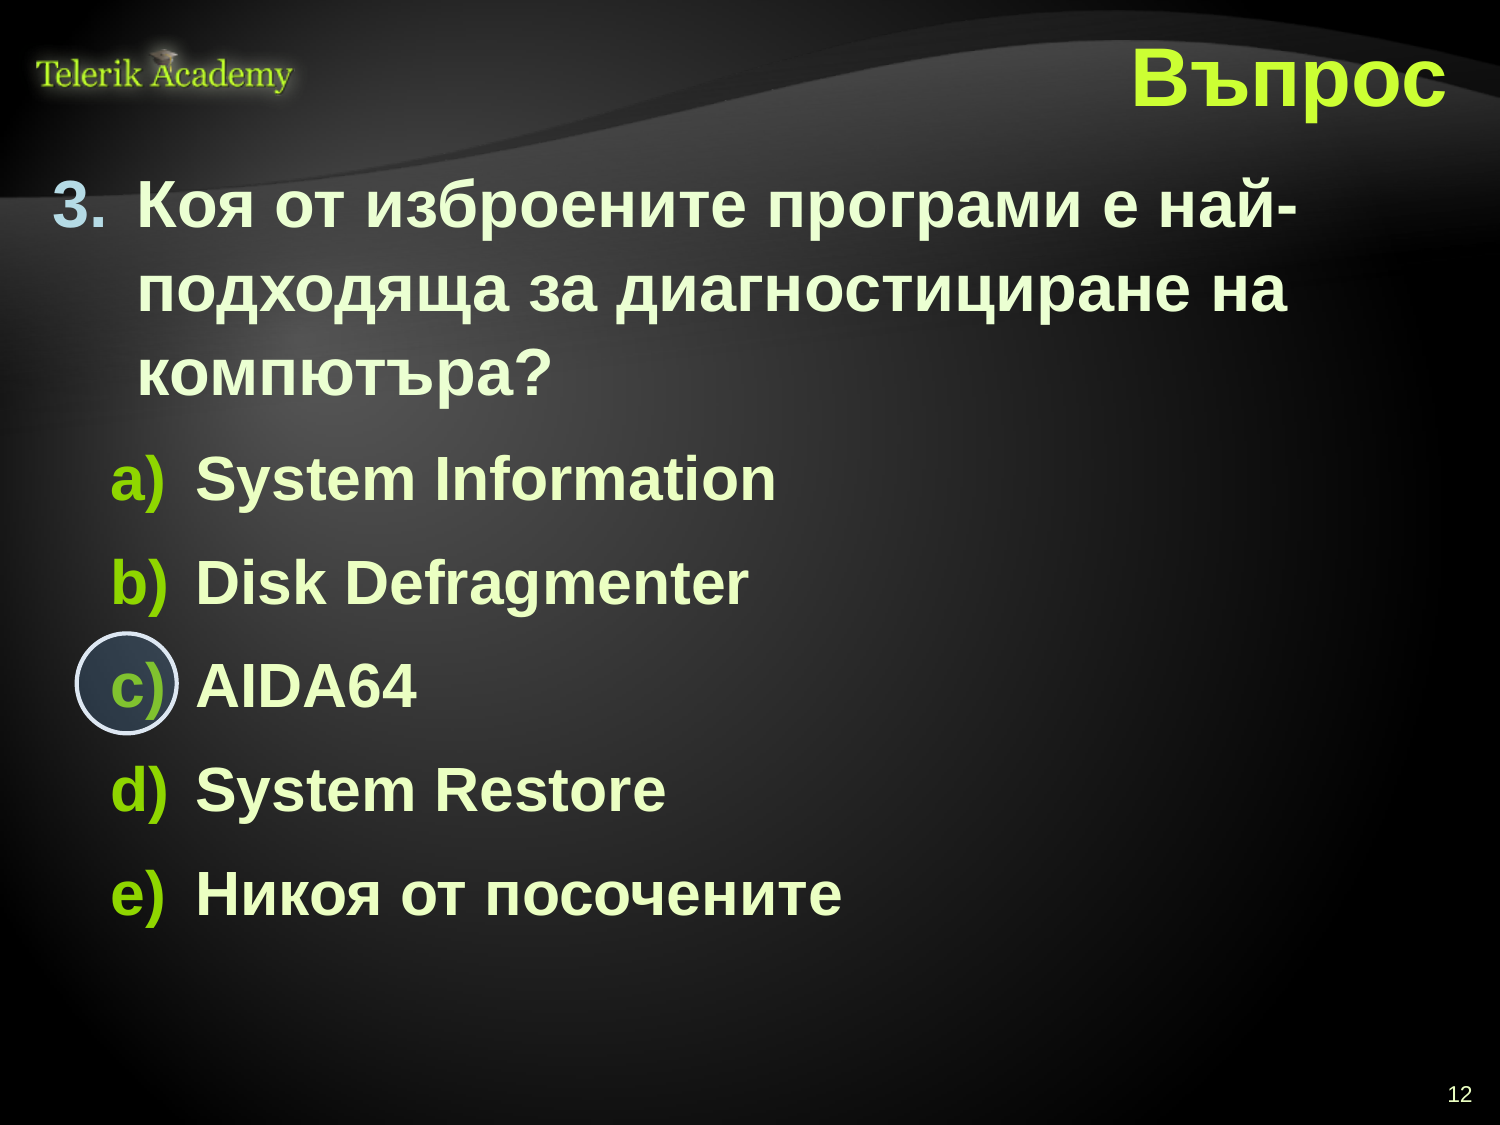

# Въпрос
Коя от изброените програми е най-подходяща за диагностициране на компютъра?
System Information
Disk Defragmenter
AIDA64
System Restore
Никоя от посочените

12